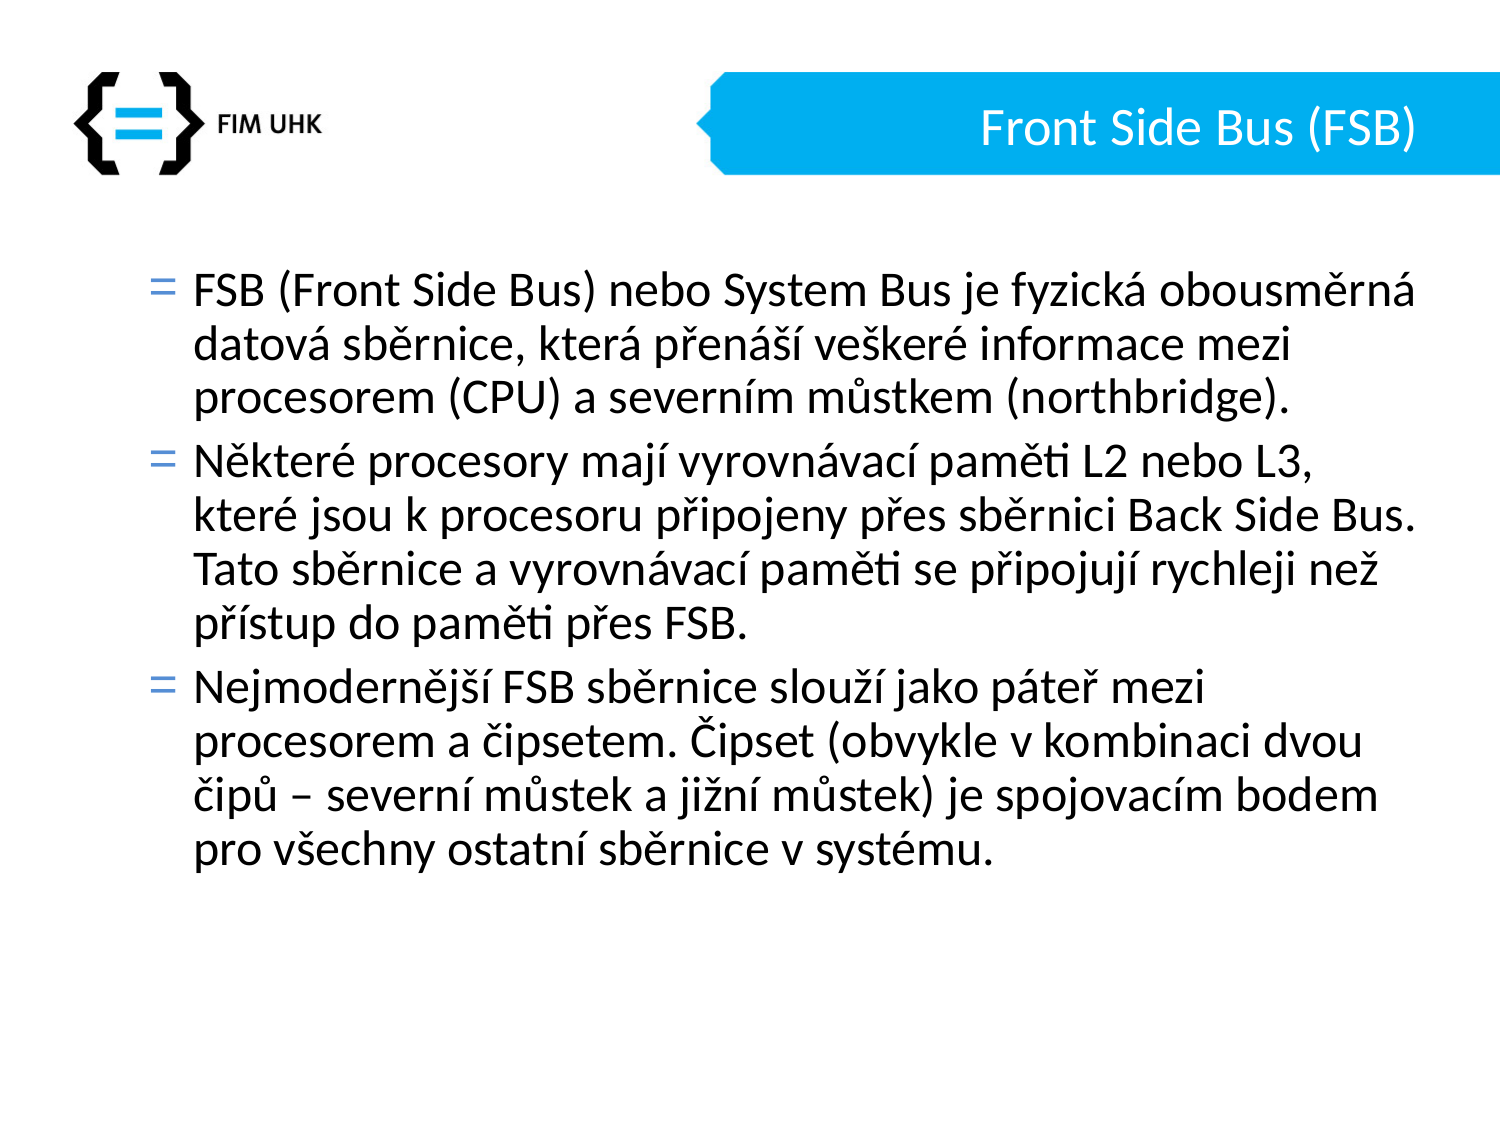

# Front Side Bus (FSB)
FSB (Front Side Bus) nebo System Bus je fyzická obousměrná datová sběrnice, která přenáší veškeré informace mezi procesorem (CPU) a severním můstkem (northbridge).
Některé procesory mají vyrovnávací paměti L2 nebo L3, které jsou k procesoru připojeny přes sběrnici Back Side Bus. Tato sběrnice a vyrovnávací paměti se připojují rychleji než přístup do paměti přes FSB.
Nejmodernější FSB sběrnice slouží jako páteř mezi procesorem a čipsetem. Čipset (obvykle v kombinaci dvou čipů – severní můstek a jižní můstek) je spojovacím bodem pro všechny ostatní sběrnice v systému.